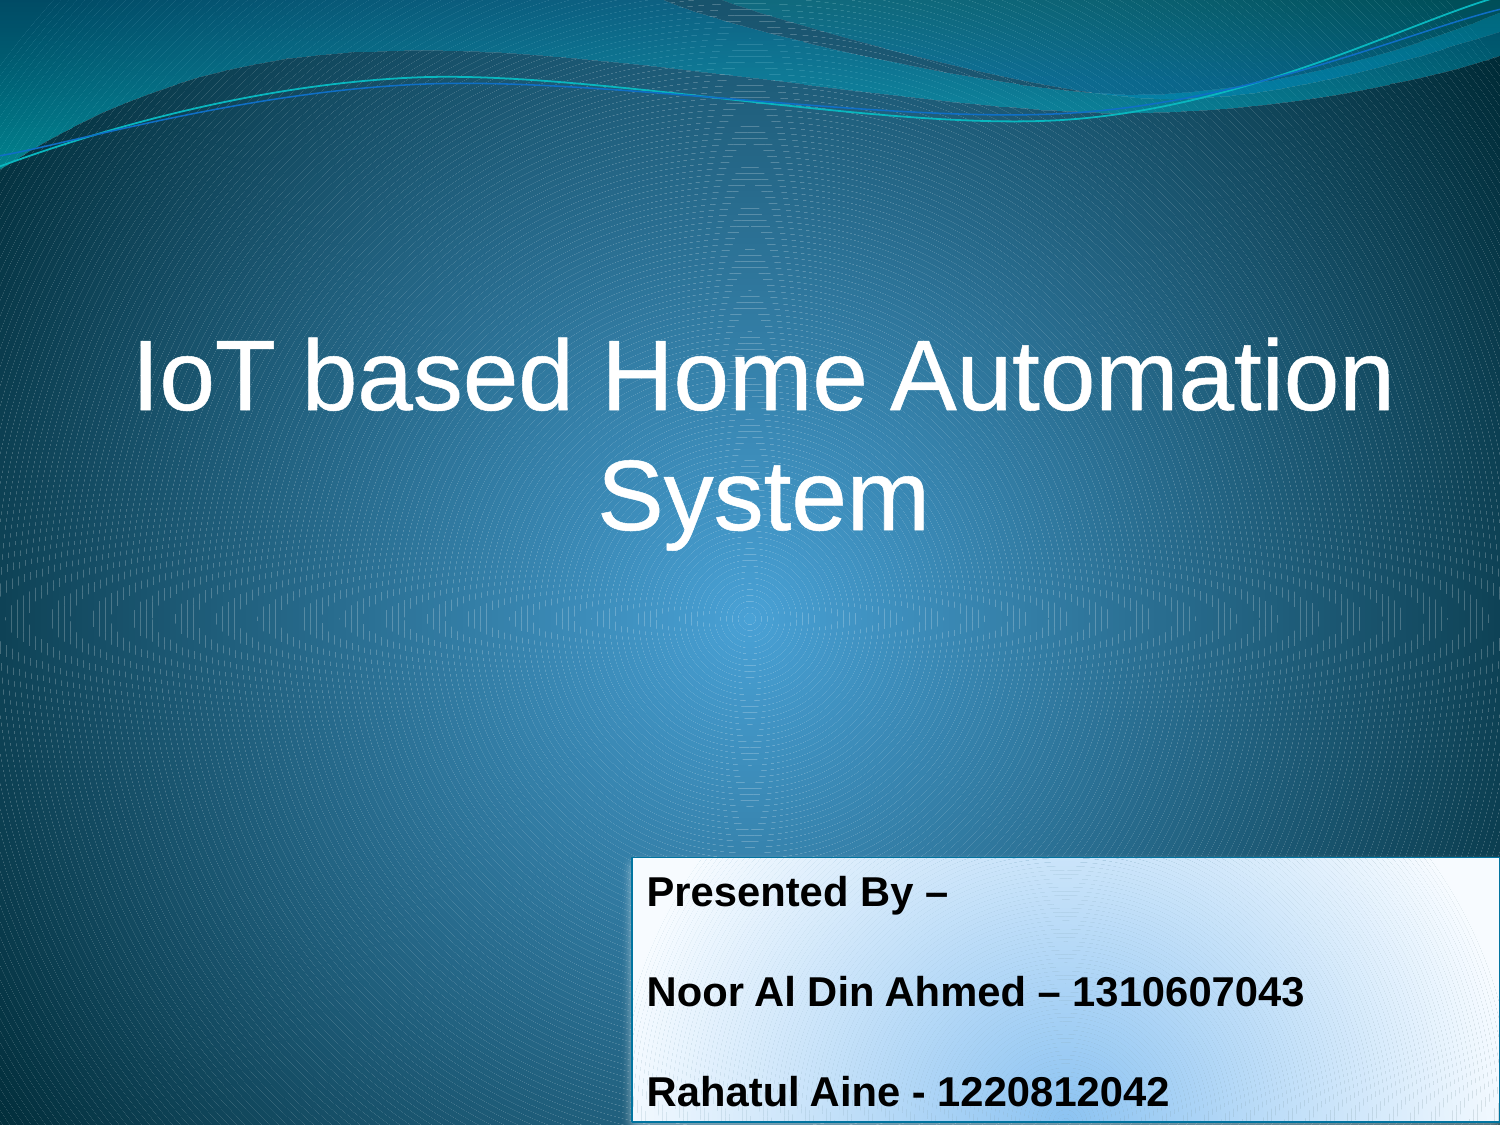

IoT based Home Automation System
Presented By –

Noor Al Din Ahmed – 1310607043

Rahatul Aine - 1220812042